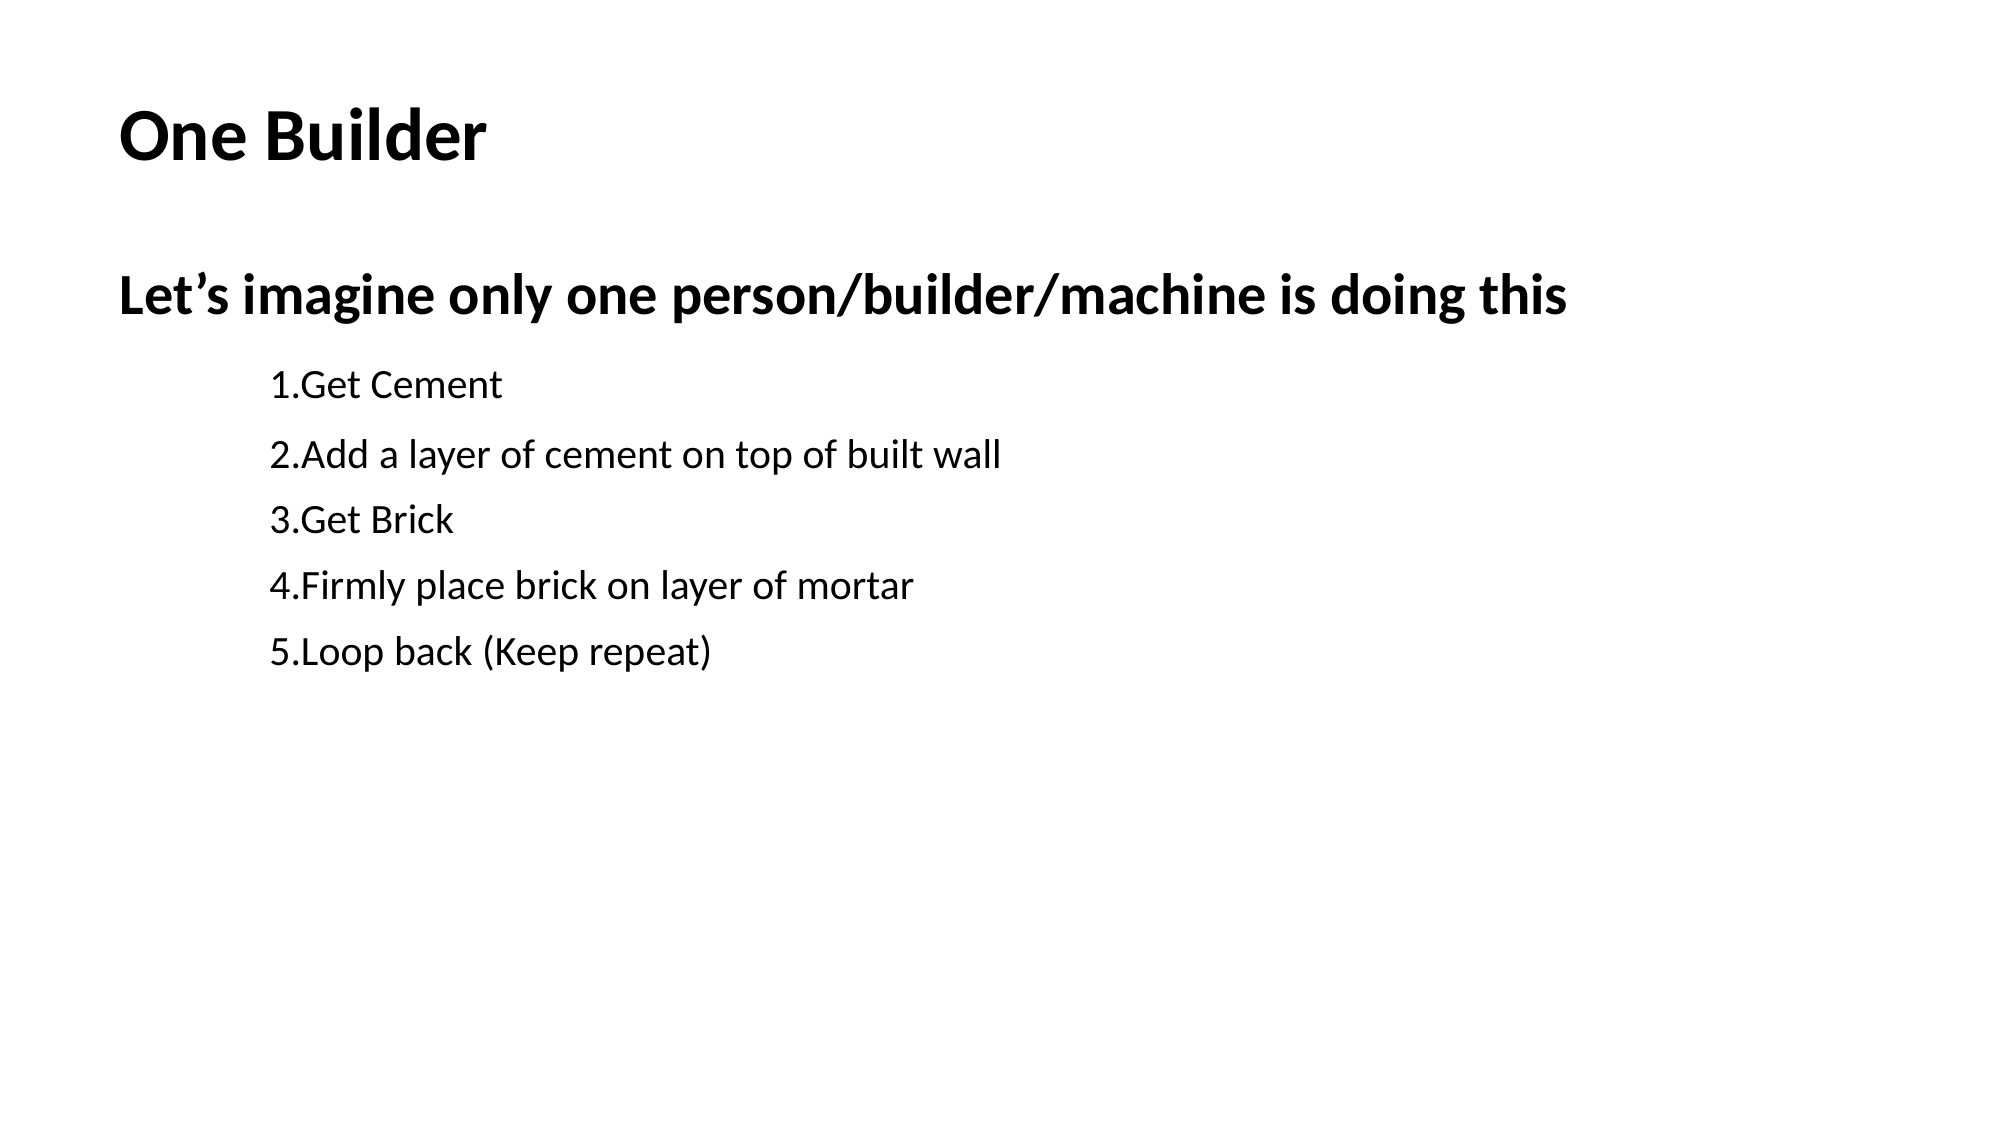

# One Builder
Let’s imagine only one person/builder/machine is doing this
 	1.Get Cement
	2.Add a layer of cement on top of built wall
           	3.Get Brick
	4.Firmly place brick on layer of mortar
	5.Loop back (Keep repeat)